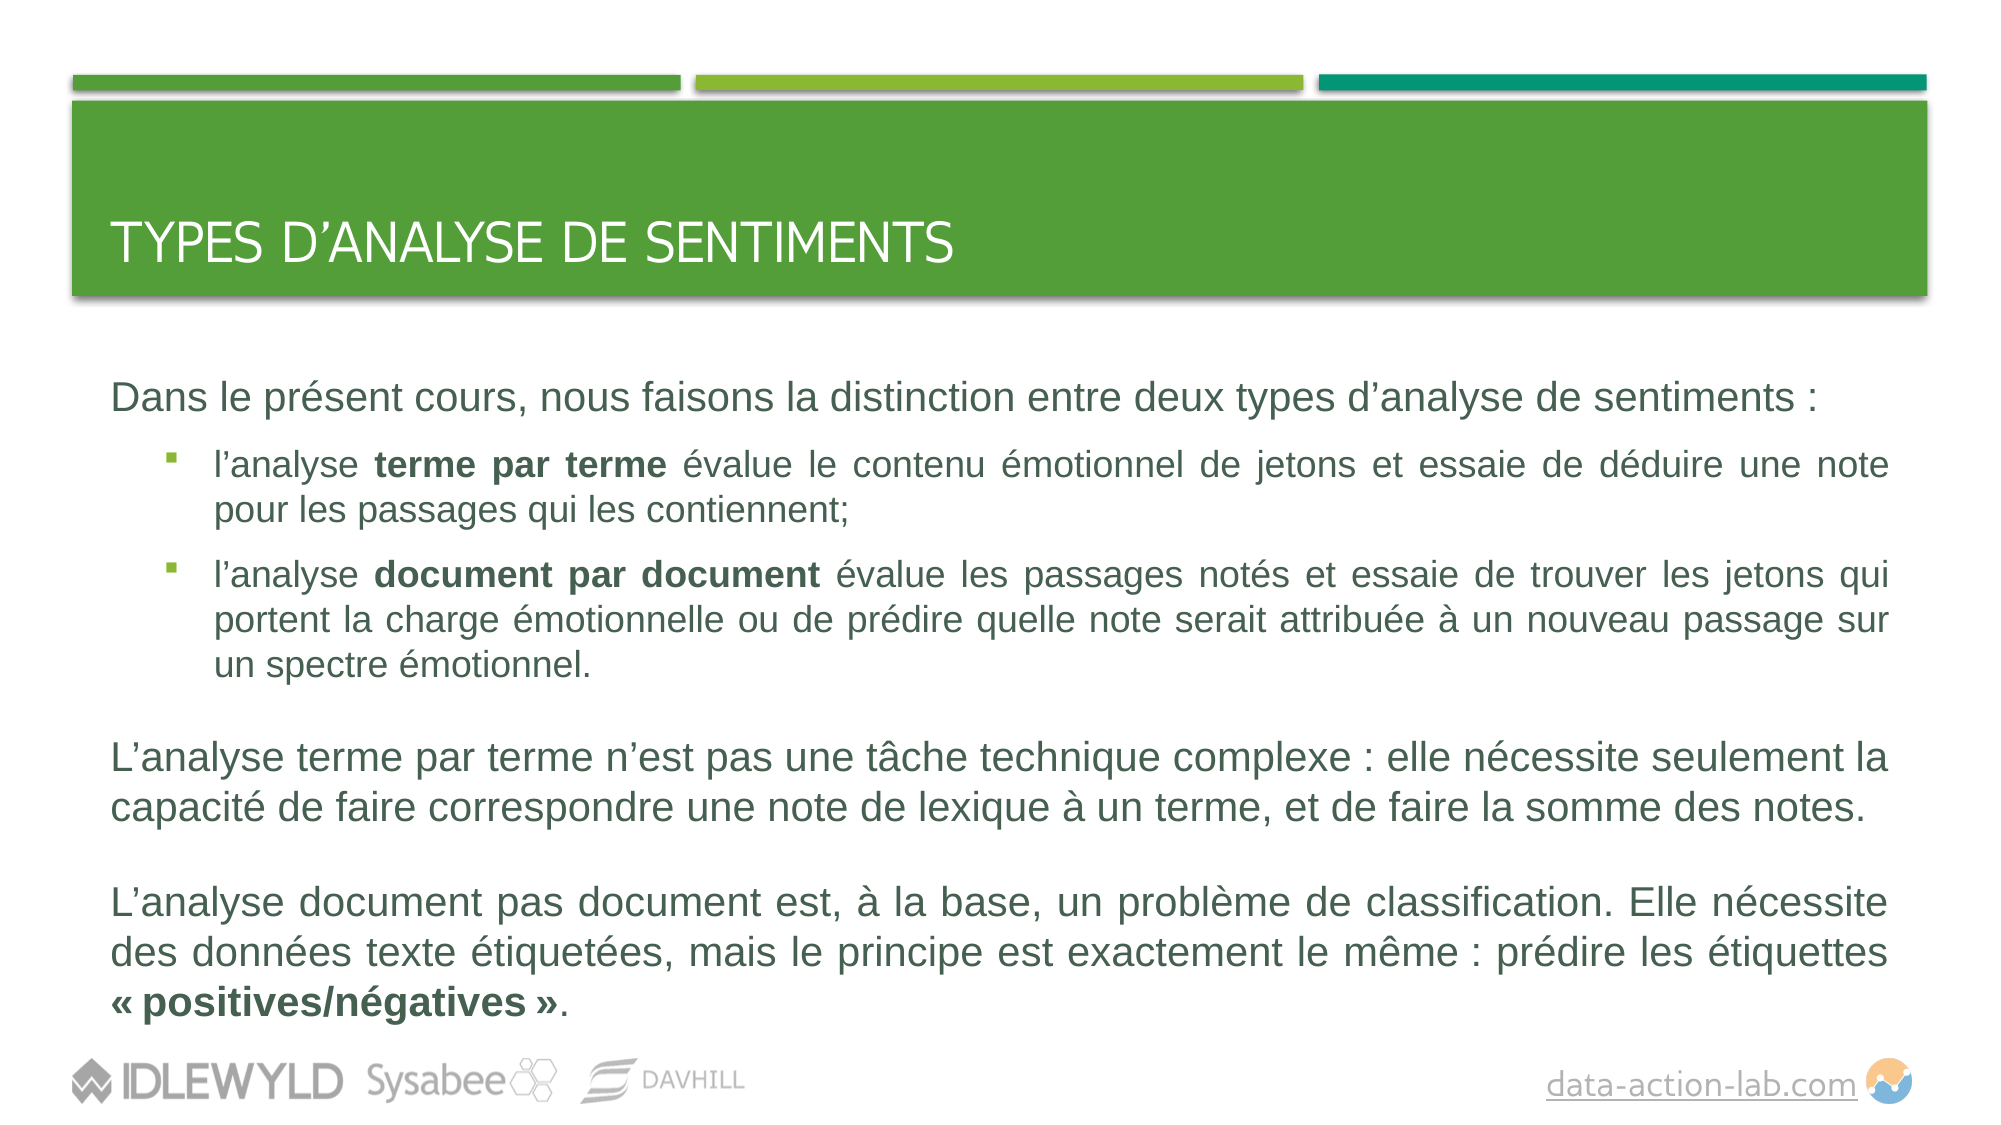

# Types d’analyse de sentiments
Dans le présent cours, nous faisons la distinction entre deux types d’analyse de sentiments :
l’analyse terme par terme évalue le contenu émotionnel de jetons et essaie de déduire une note pour les passages qui les contiennent;
l’analyse document par document évalue les passages notés et essaie de trouver les jetons qui portent la charge émotionnelle ou de prédire quelle note serait attribuée à un nouveau passage sur un spectre émotionnel.

L’analyse terme par terme n’est pas une tâche technique complexe : elle nécessite seulement la capacité de faire correspondre une note de lexique à un terme, et de faire la somme des notes.

L’analyse document pas document est, à la base, un problème de classification. Elle nécessite des données texte étiquetées, mais le principe est exactement le même : prédire les étiquettes « positives/négatives ».